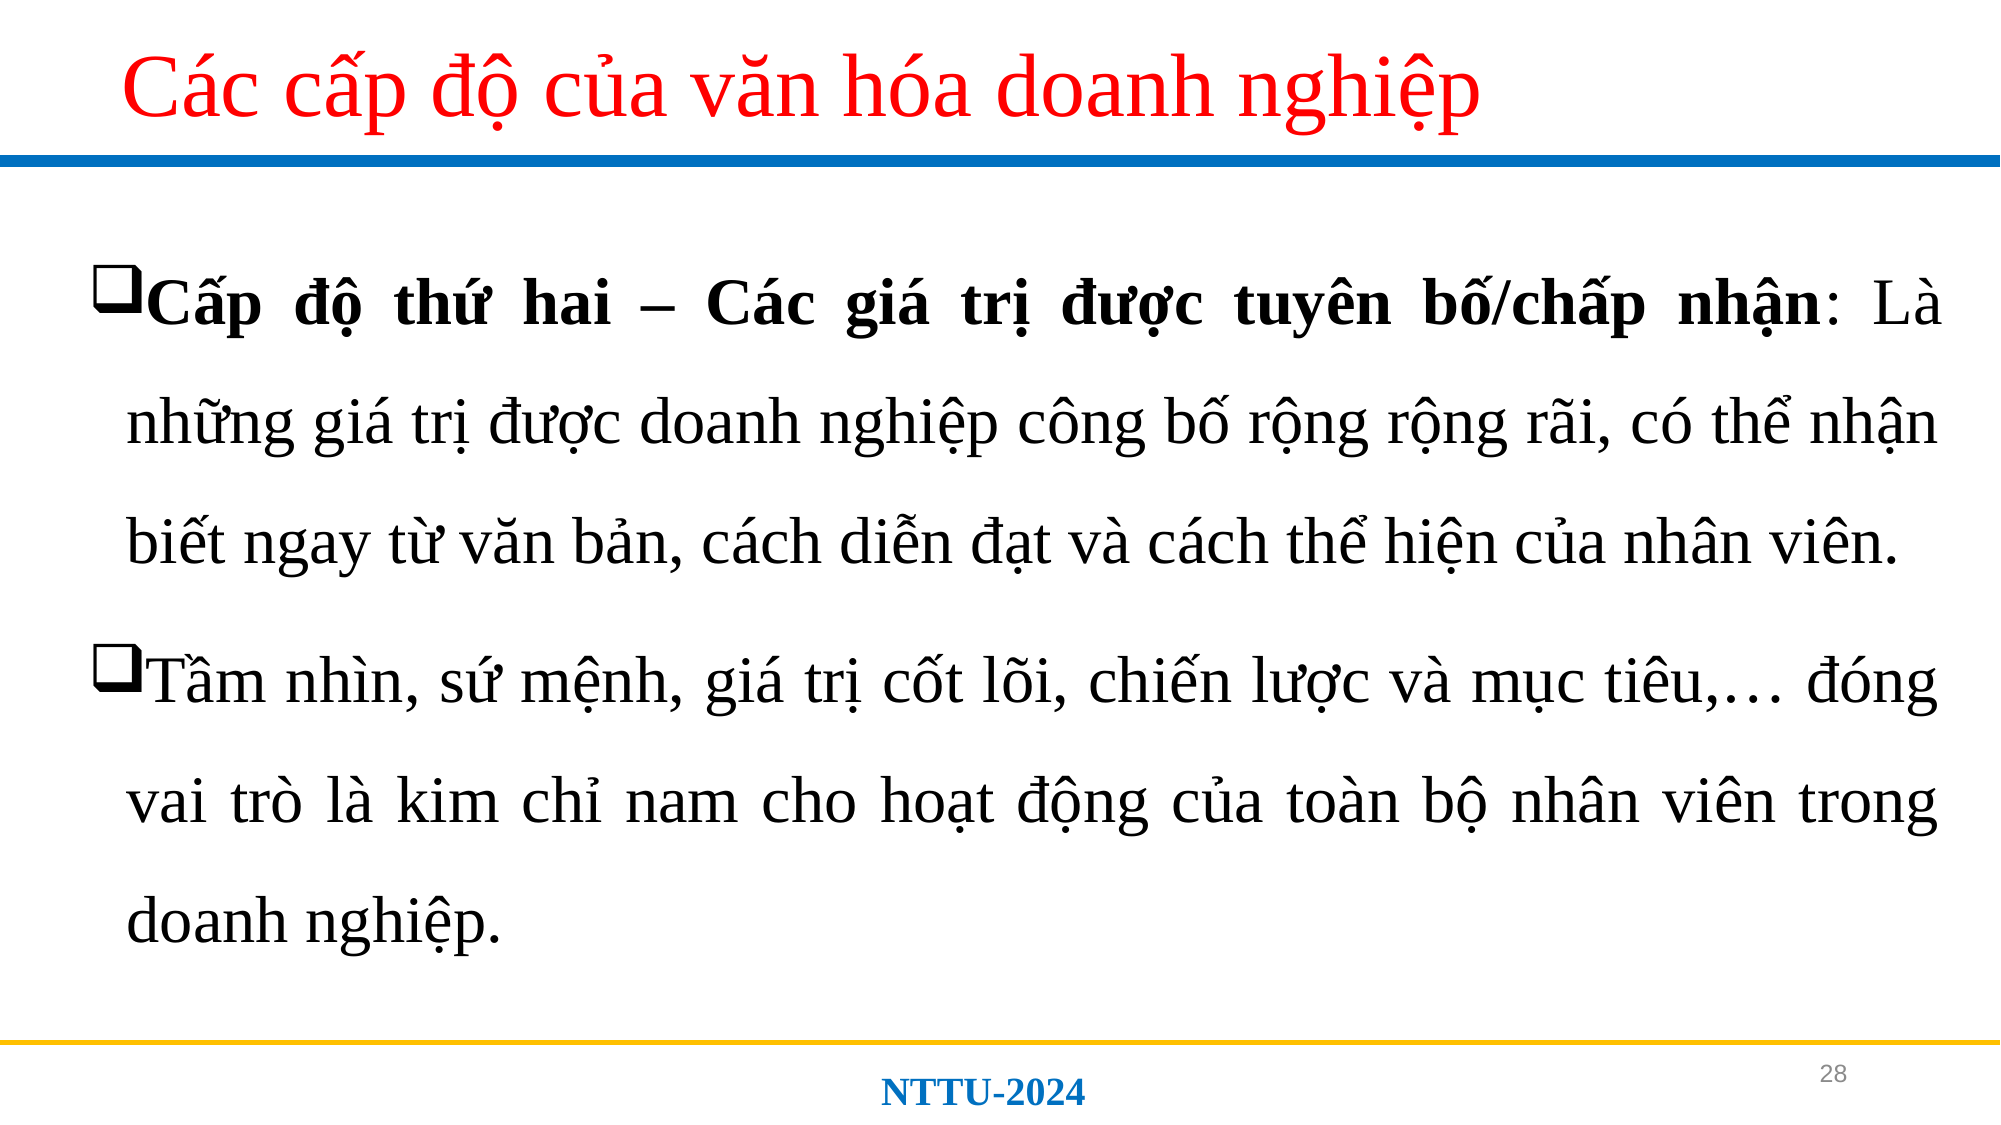

# Các cấp độ của văn hóa doanh nghiệp
Cấp độ thứ hai – Các giá trị được tuyên bố/chấp nhận: Là những giá trị được doanh nghiệp công bố rộng rộng rãi, có thể nhận biết ngay từ văn bản, cách diễn đạt và cách thể hiện của nhân viên.
Tầm nhìn, sứ mệnh, giá trị cốt lõi, chiến lược và mục tiêu,… đóng vai trò là kim chỉ nam cho hoạt động của toàn bộ nhân viên trong doanh nghiệp.
28